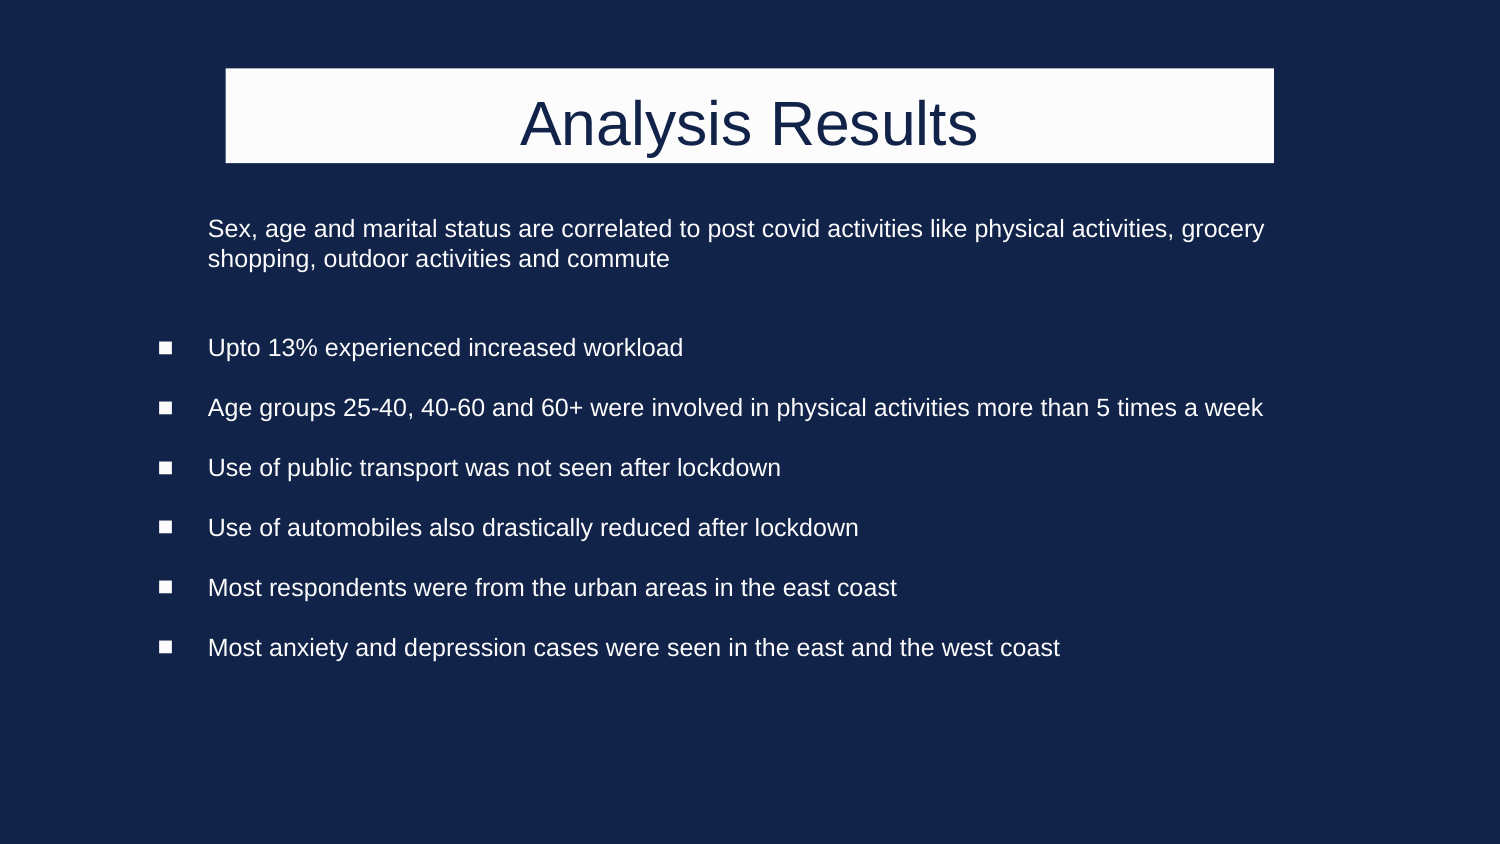

# Analysis Results
Sex, age and marital status are correlated to post covid activities like physical activities, grocery shopping, outdoor activities and commute

Upto 13% experienced increased workload

Age groups 25-40, 40-60 and 60+ were involved in physical activities more than 5 times a week

Use of public transport was not seen after lockdown

Use of automobiles also drastically reduced after lockdown

Most respondents were from the urban areas in the east coast

Most anxiety and depression cases were seen in the east and the west coast